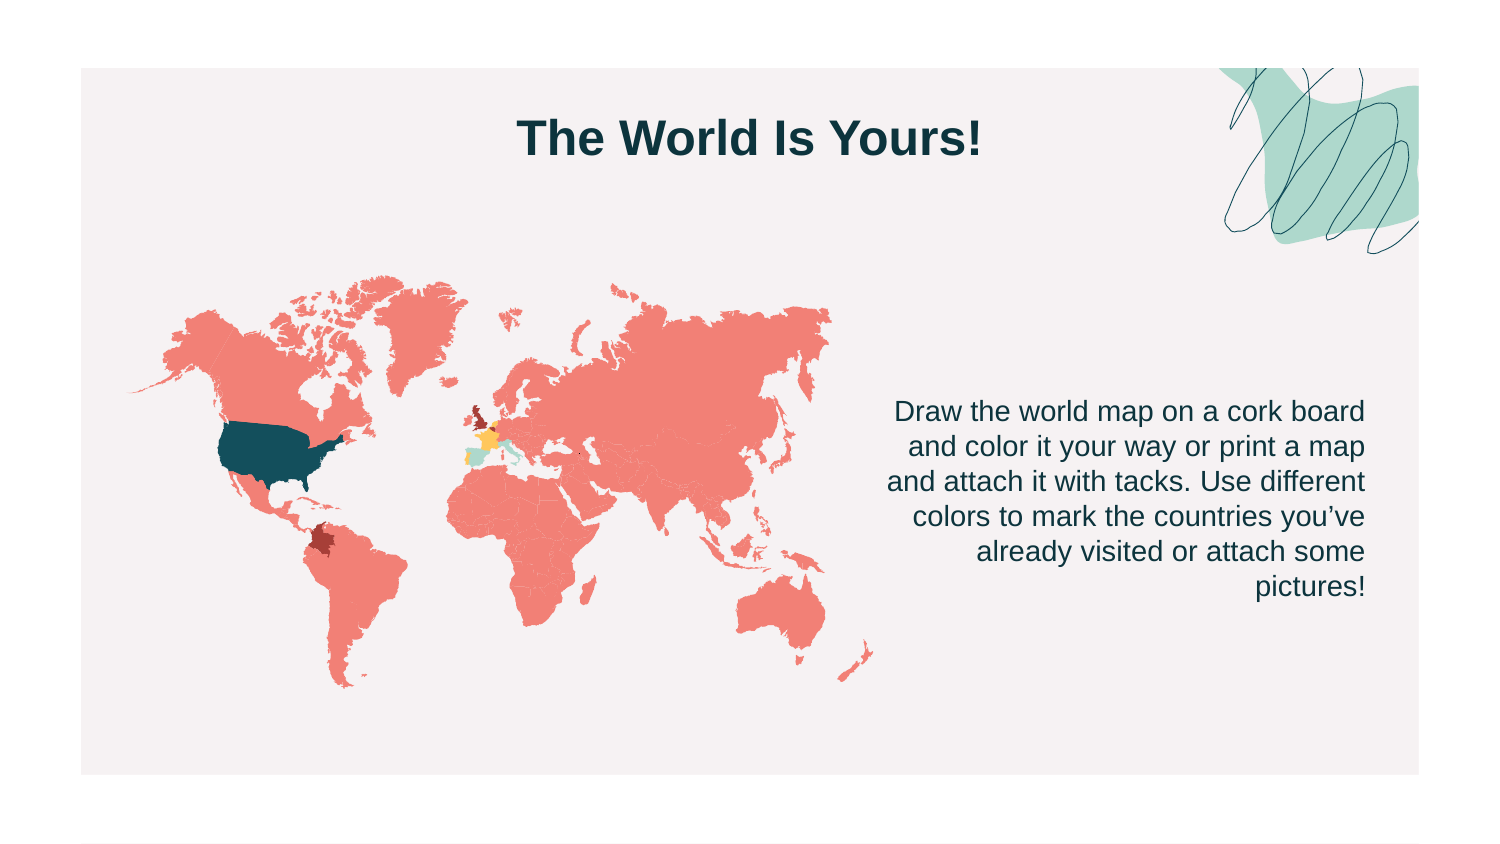

# The World Is Yours!

Draw the world map on a cork board and color it your way or print a map and attach it with tacks. Use different colors to mark the countries you’ve already visited or attach some pictures!